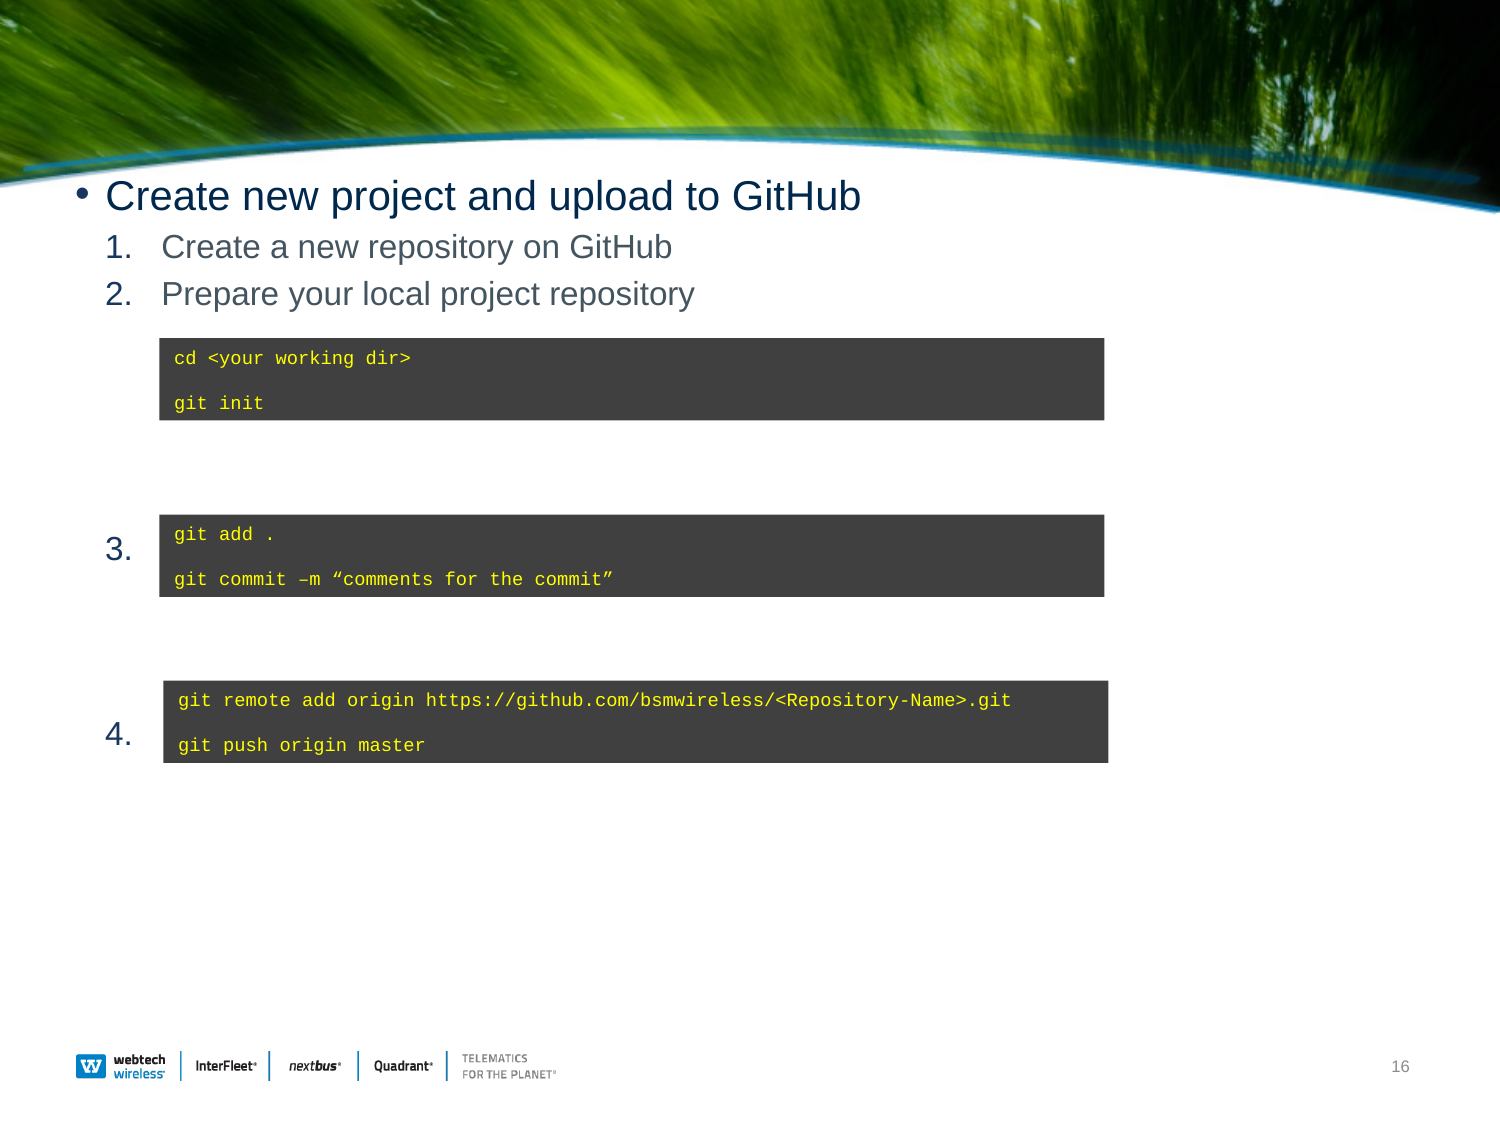

#
Create new project and upload to GitHub
Create a new repository on GitHub
Prepare your local project repository

Add files to local repository

Push to GitHub

cd <your working dir>

git init
git add .

git commit –m “comments for the commit”
git remote add origin https://github.com/bsmwireless/<Repository-Name>.git

git push origin master
16